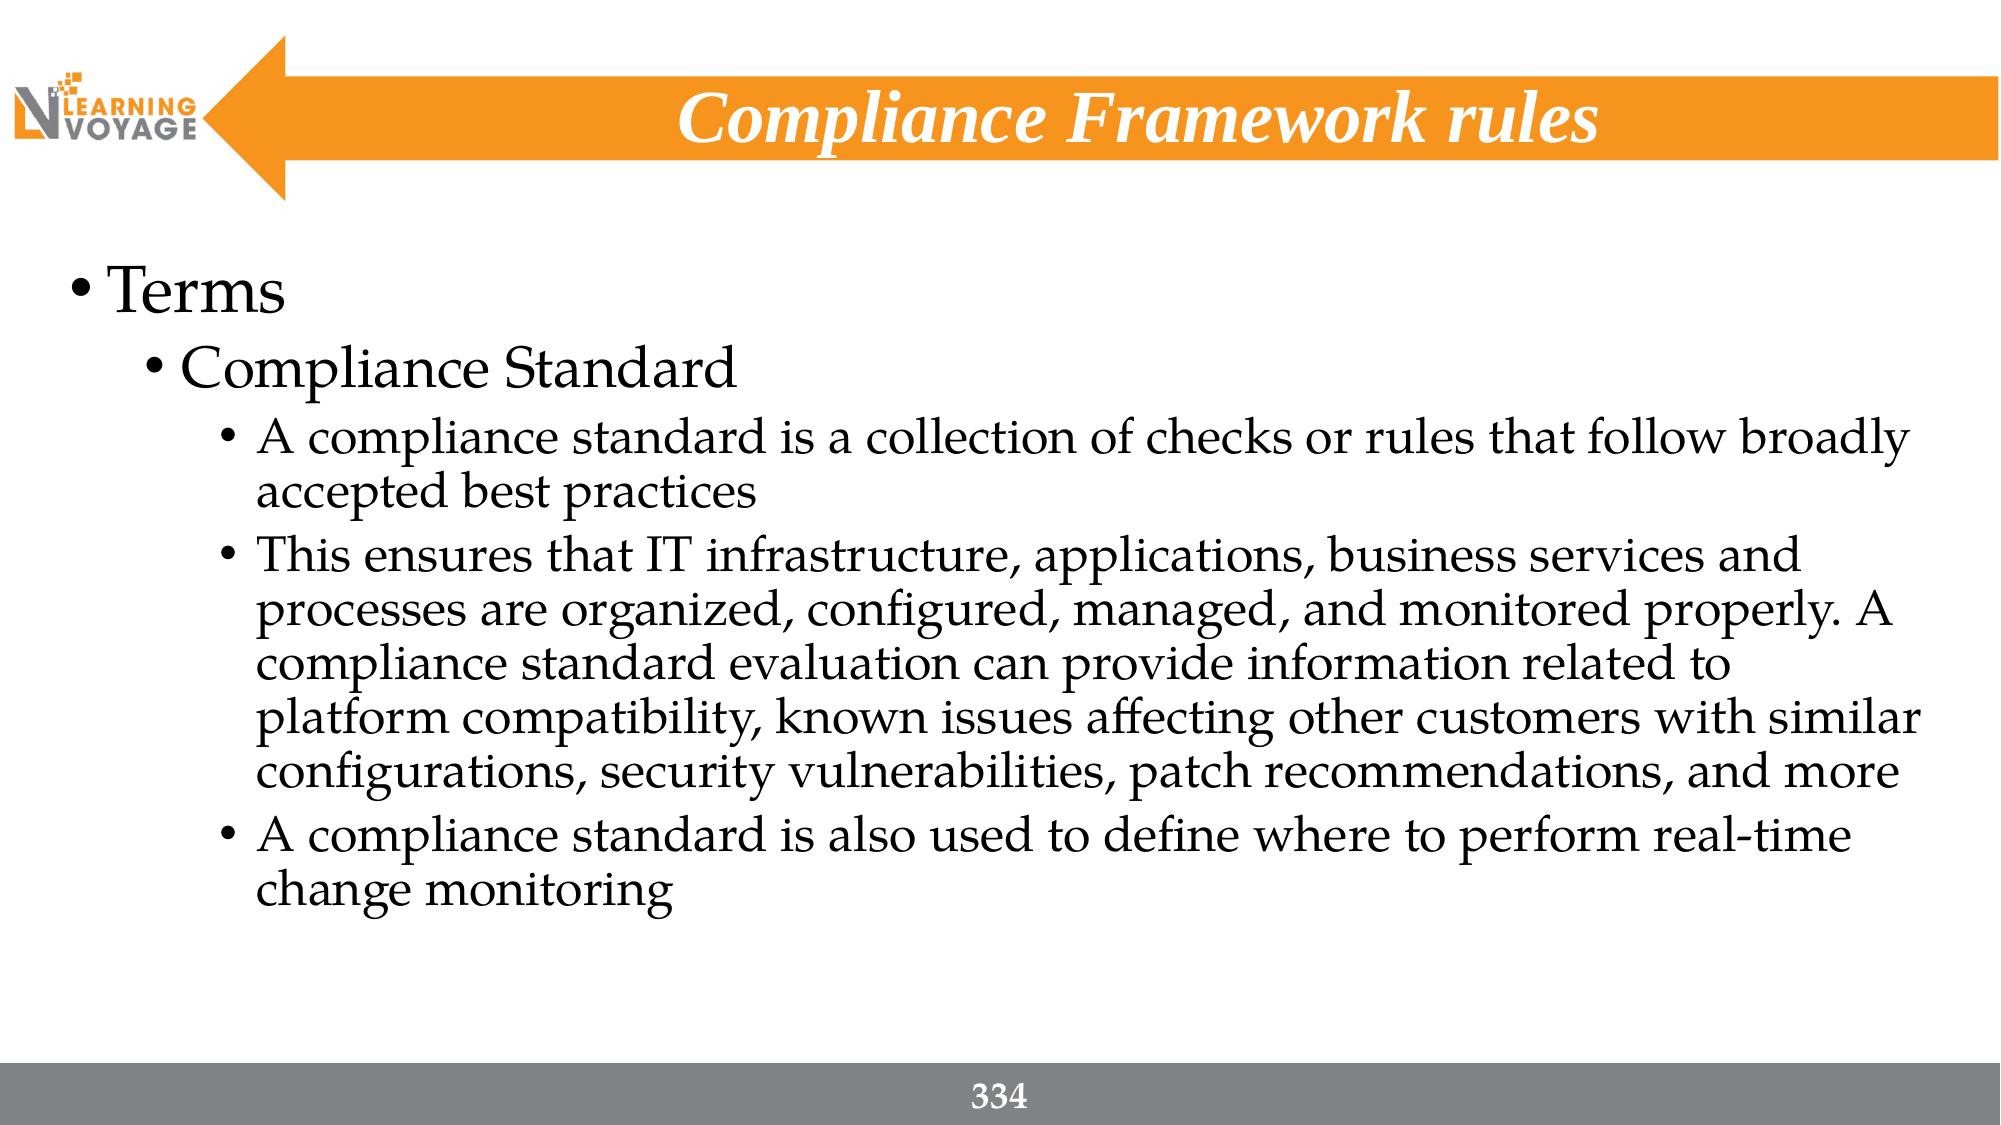

# Compliance Framework rules
Terms
Compliance Standard
A compliance standard is a collection of checks or rules that follow broadly accepted best practices
This ensures that IT infrastructure, applications, business services and processes are organized, configured, managed, and monitored properly. A compliance standard evaluation can provide information related to platform compatibility, known issues affecting other customers with similar configurations, security vulnerabilities, patch recommendations, and more
A compliance standard is also used to define where to perform real-time change monitoring
334